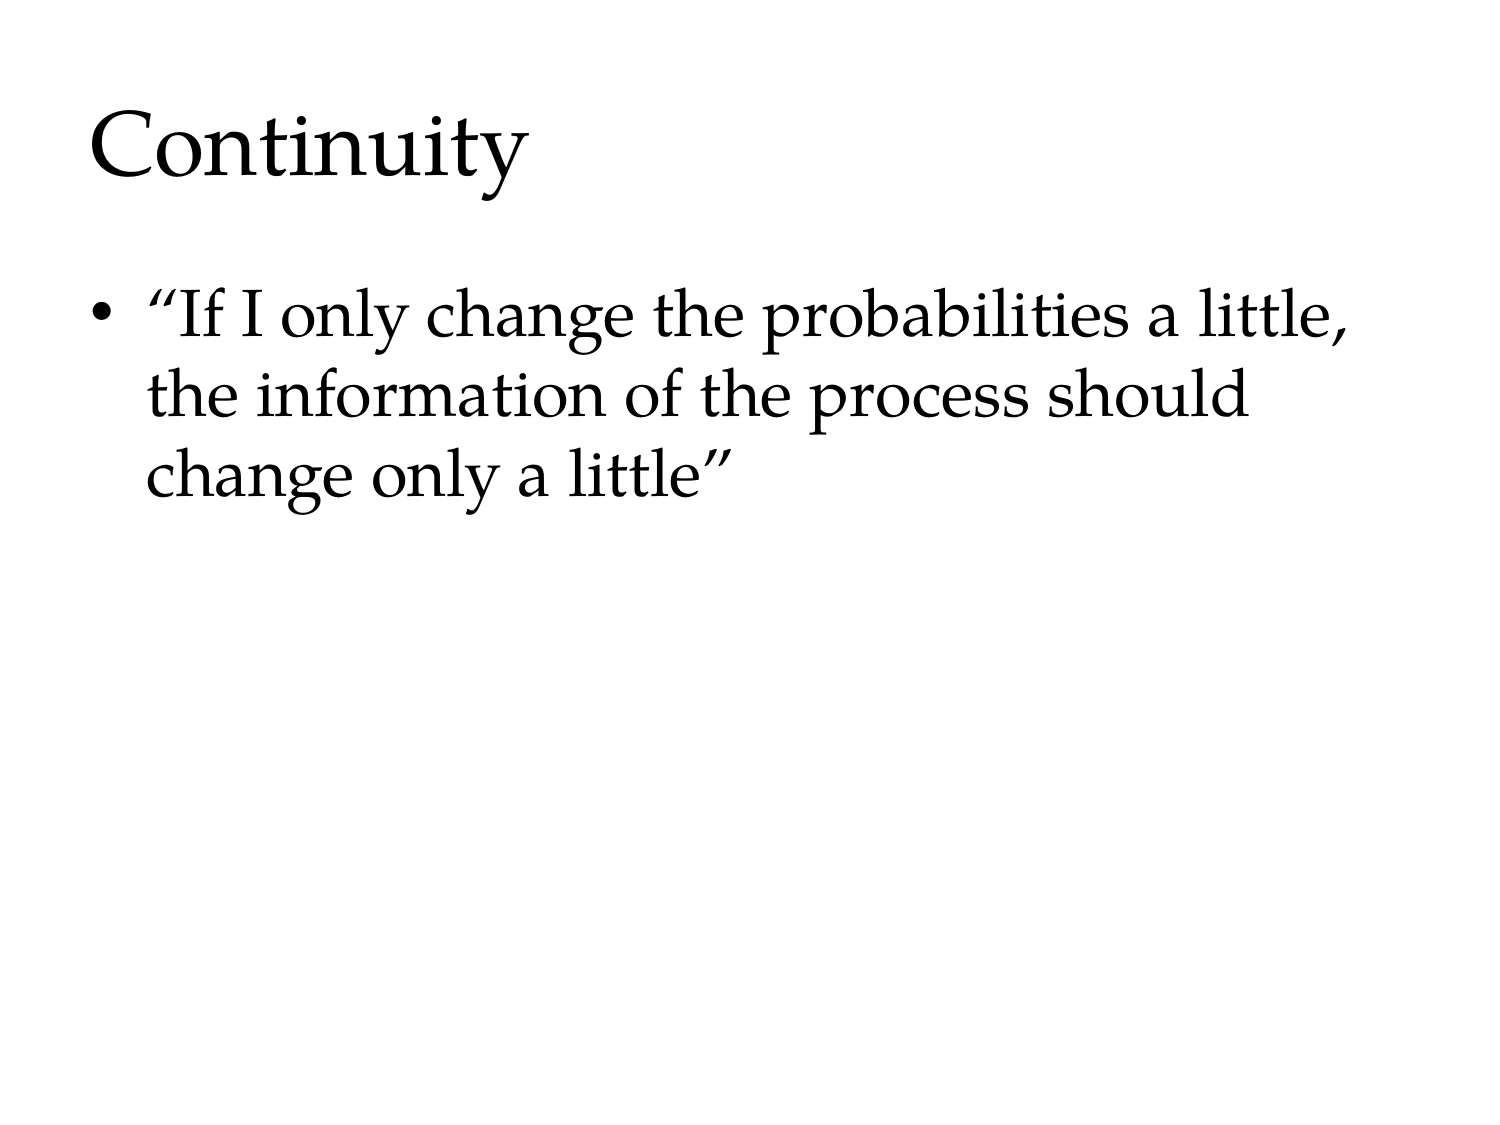

# Continuity
“If I only change the probabilities a little, the information of the process should change only a little”